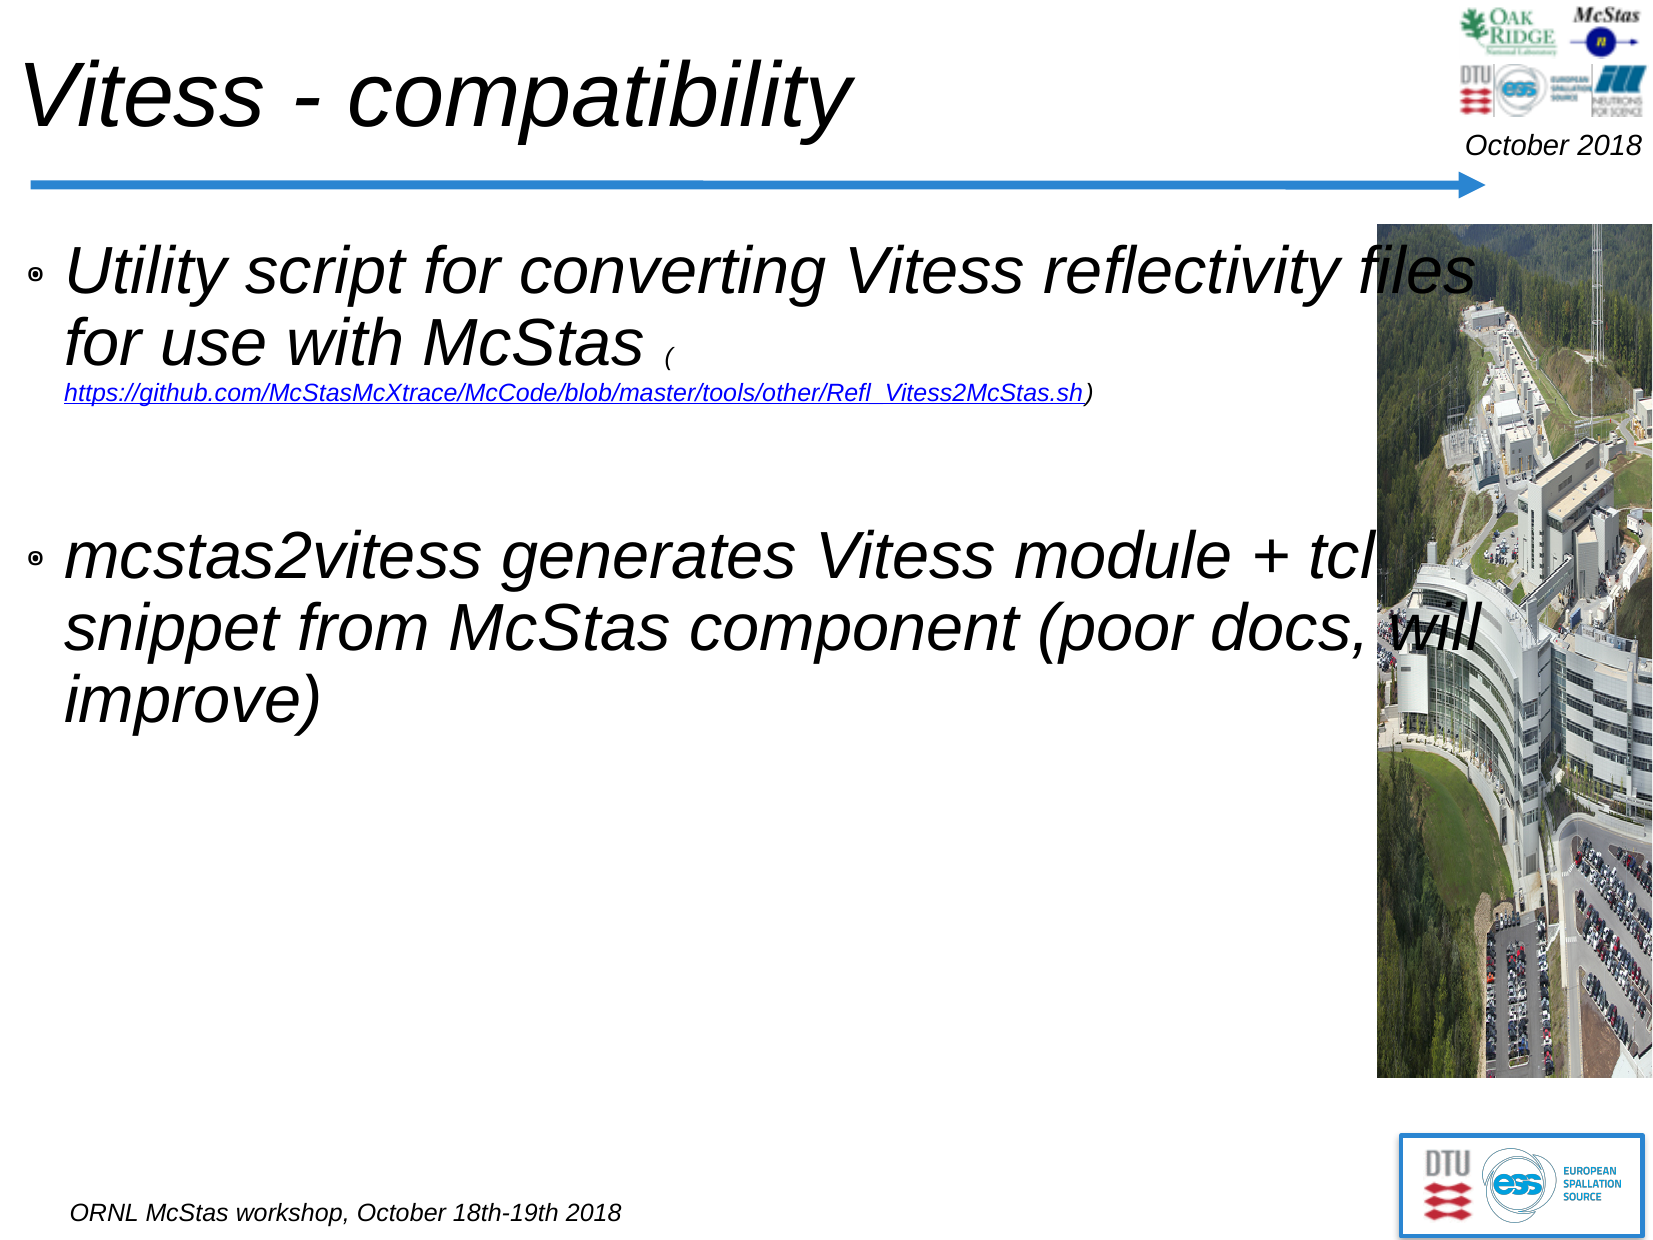

# Vitess - compatibility
Utility script for converting Vitess reflectivity files for use with McStas (https://github.com/McStasMcXtrace/McCode/blob/master/tools/other/Refl_Vitess2McStas.sh)

mcstas2vitess generates Vitess module + tcl snippet from McStas component (poor docs, will improve)
36